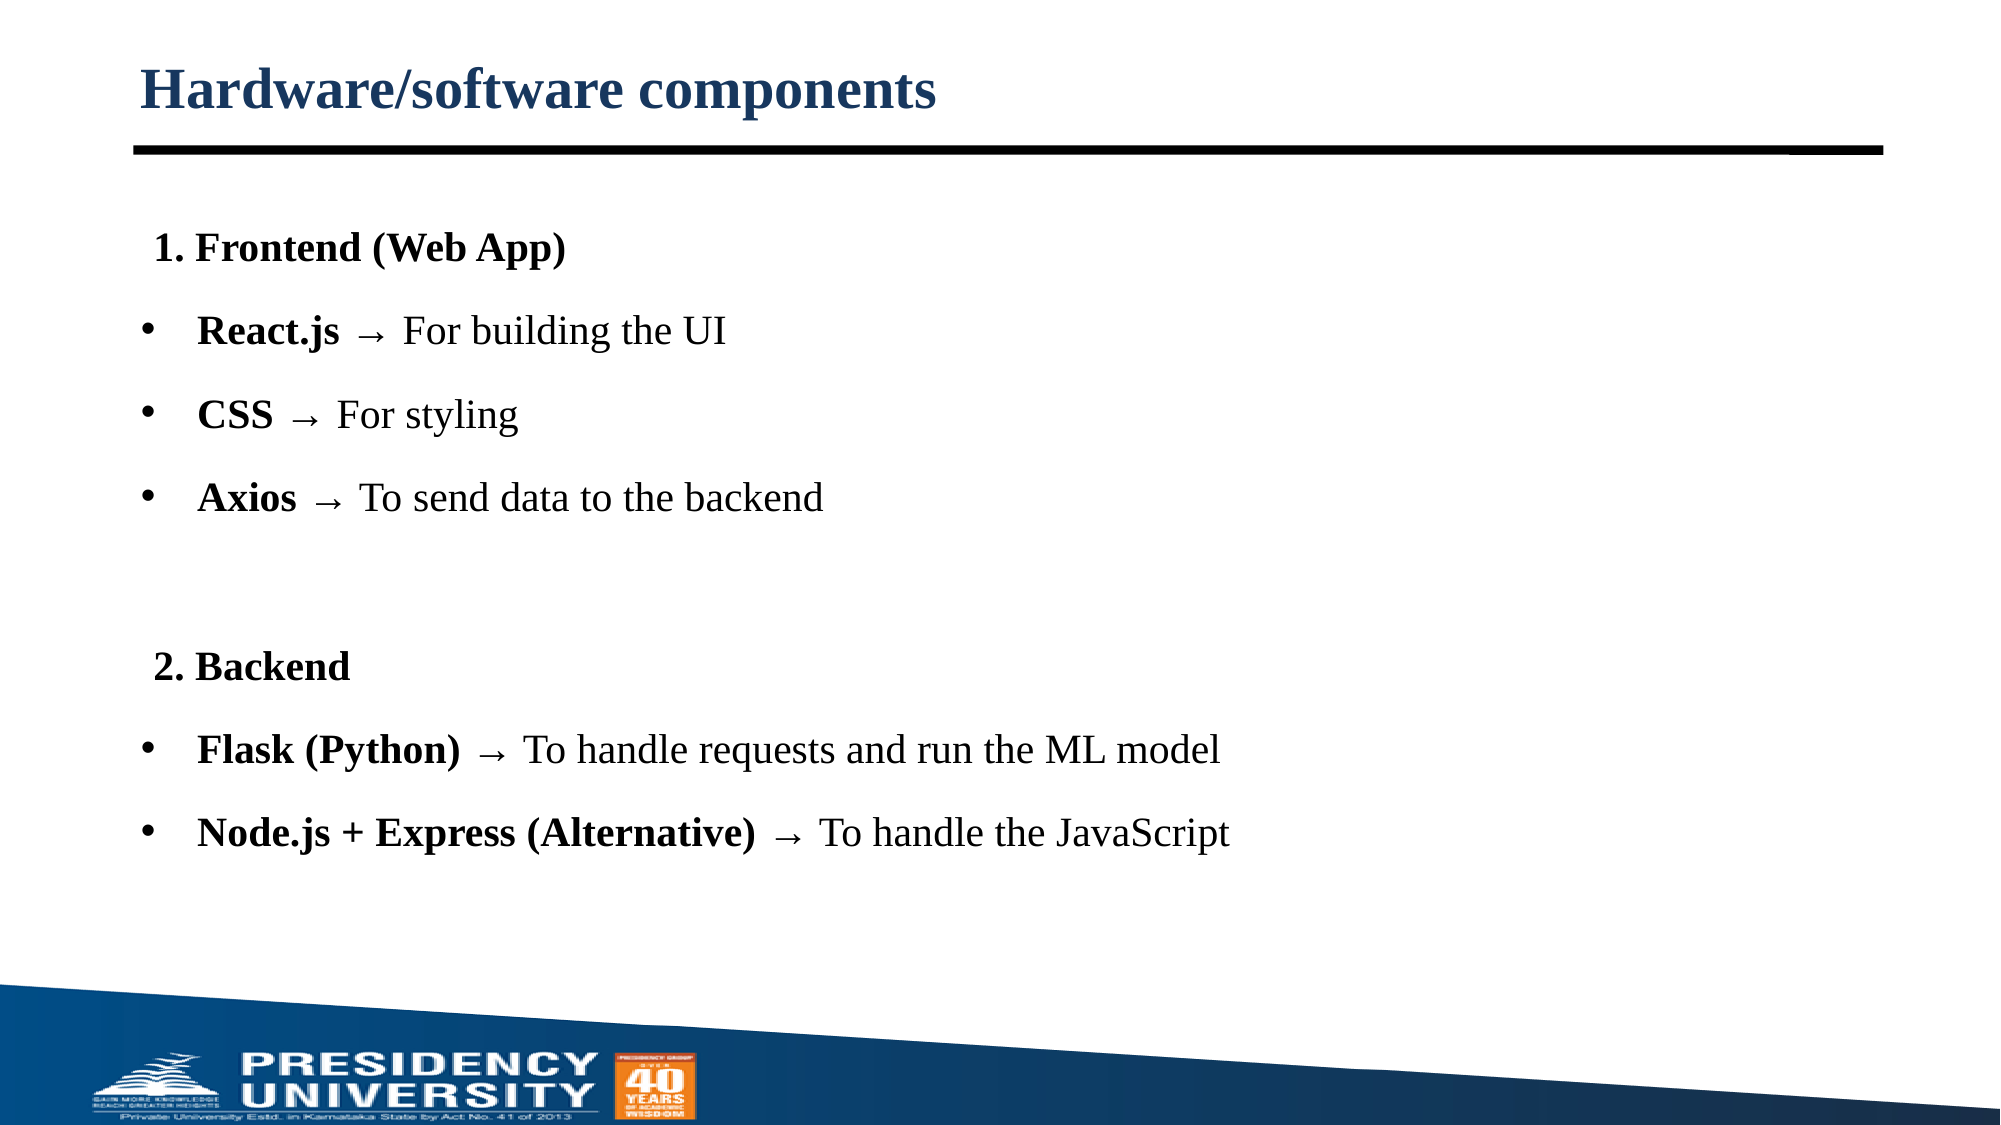

# Hardware/software components
1. Frontend (Web App)
React.js → For building the UI
CSS → For styling
Axios → To send data to the backend

2. Backend
Flask (Python) → To handle requests and run the ML model
Node.js + Express (Alternative) → To handle the JavaScript